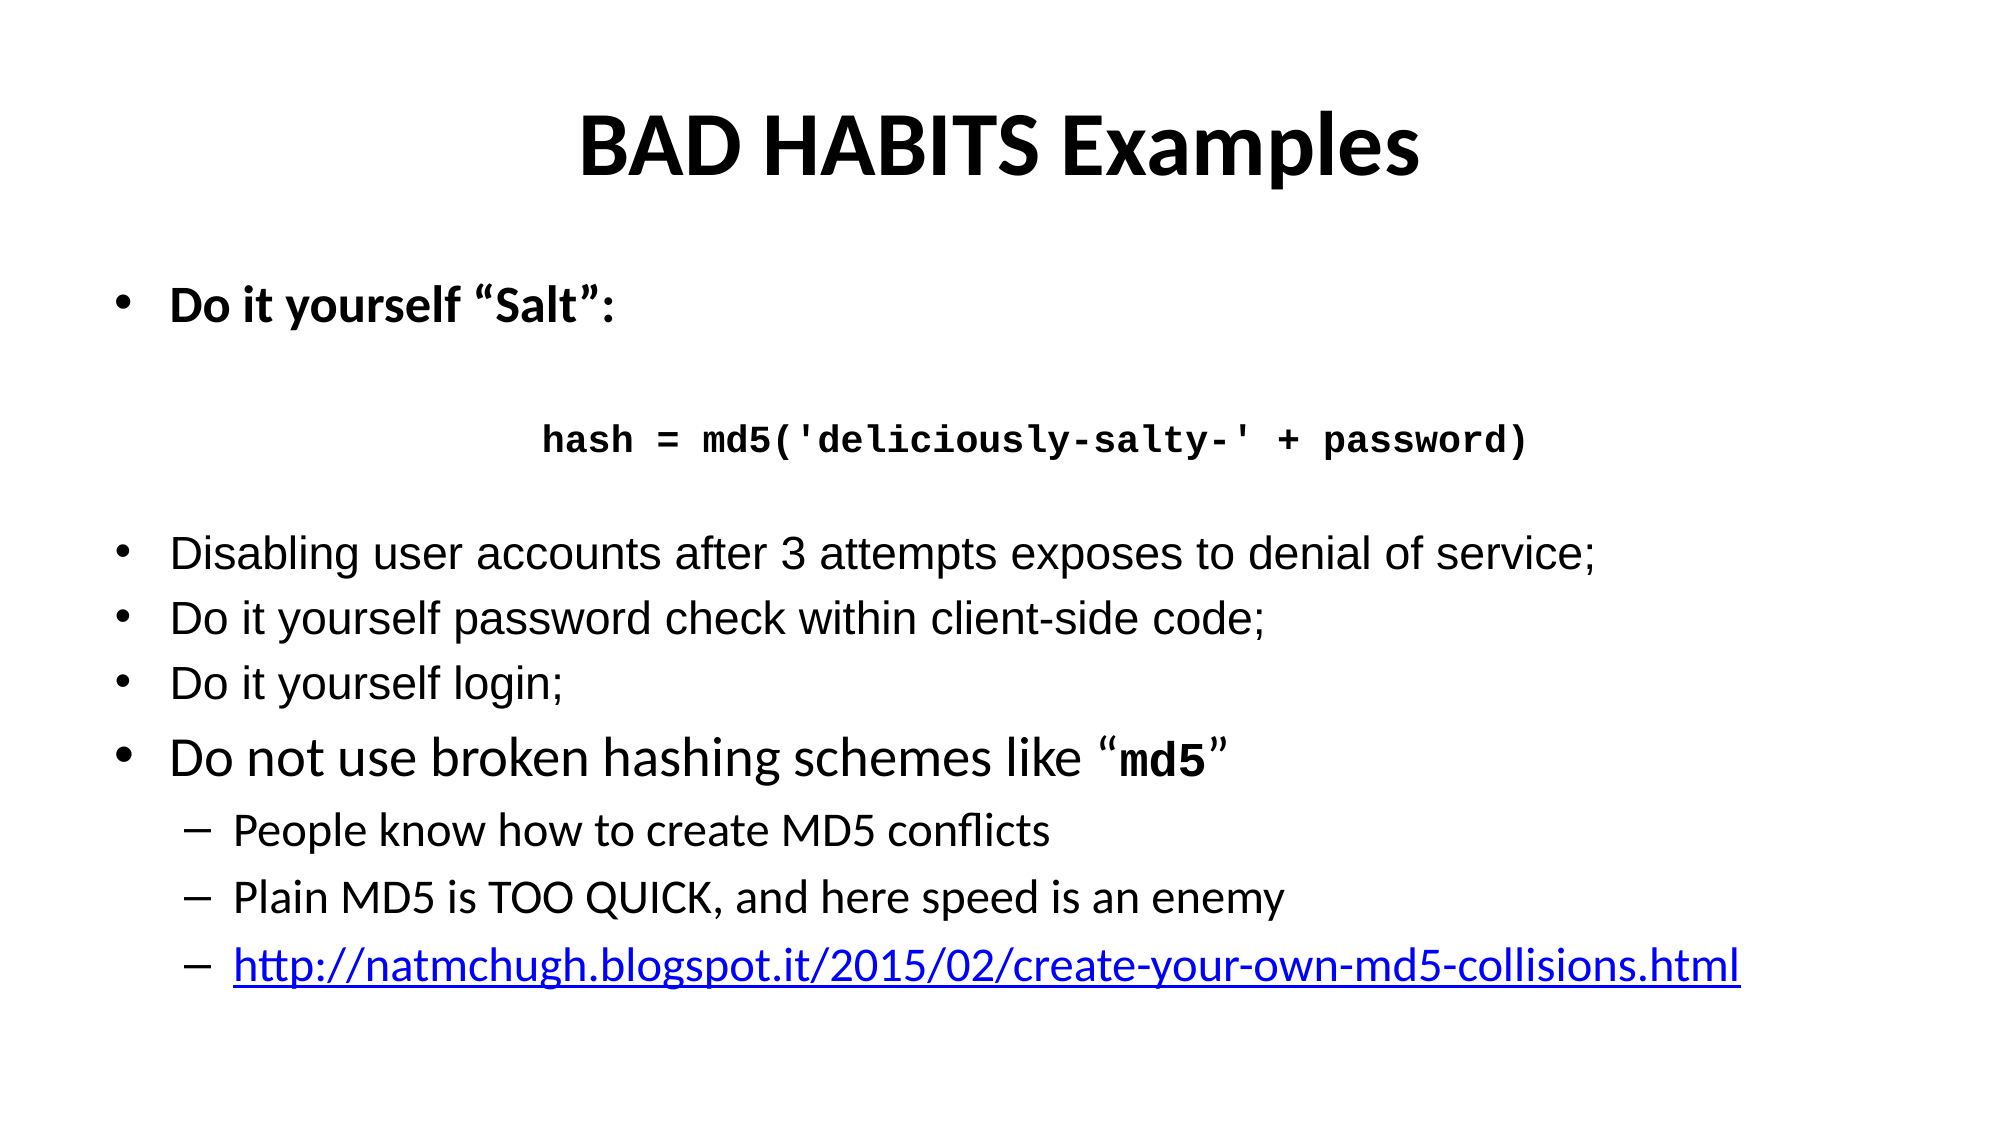

# BAD HABITS Examples
Do it yourself “Salt”:

hash = md5('deliciously-salty-' + password)

Disabling user accounts after 3 attempts exposes to denial of service;
Do it yourself password check within client-side code;
Do it yourself login;
Do not use broken hashing schemes like “md5”
People know how to create MD5 conflicts
Plain MD5 is TOO QUICK, and here speed is an enemy
http://natmchugh.blogspot.it/2015/02/create-your-own-md5-collisions.html